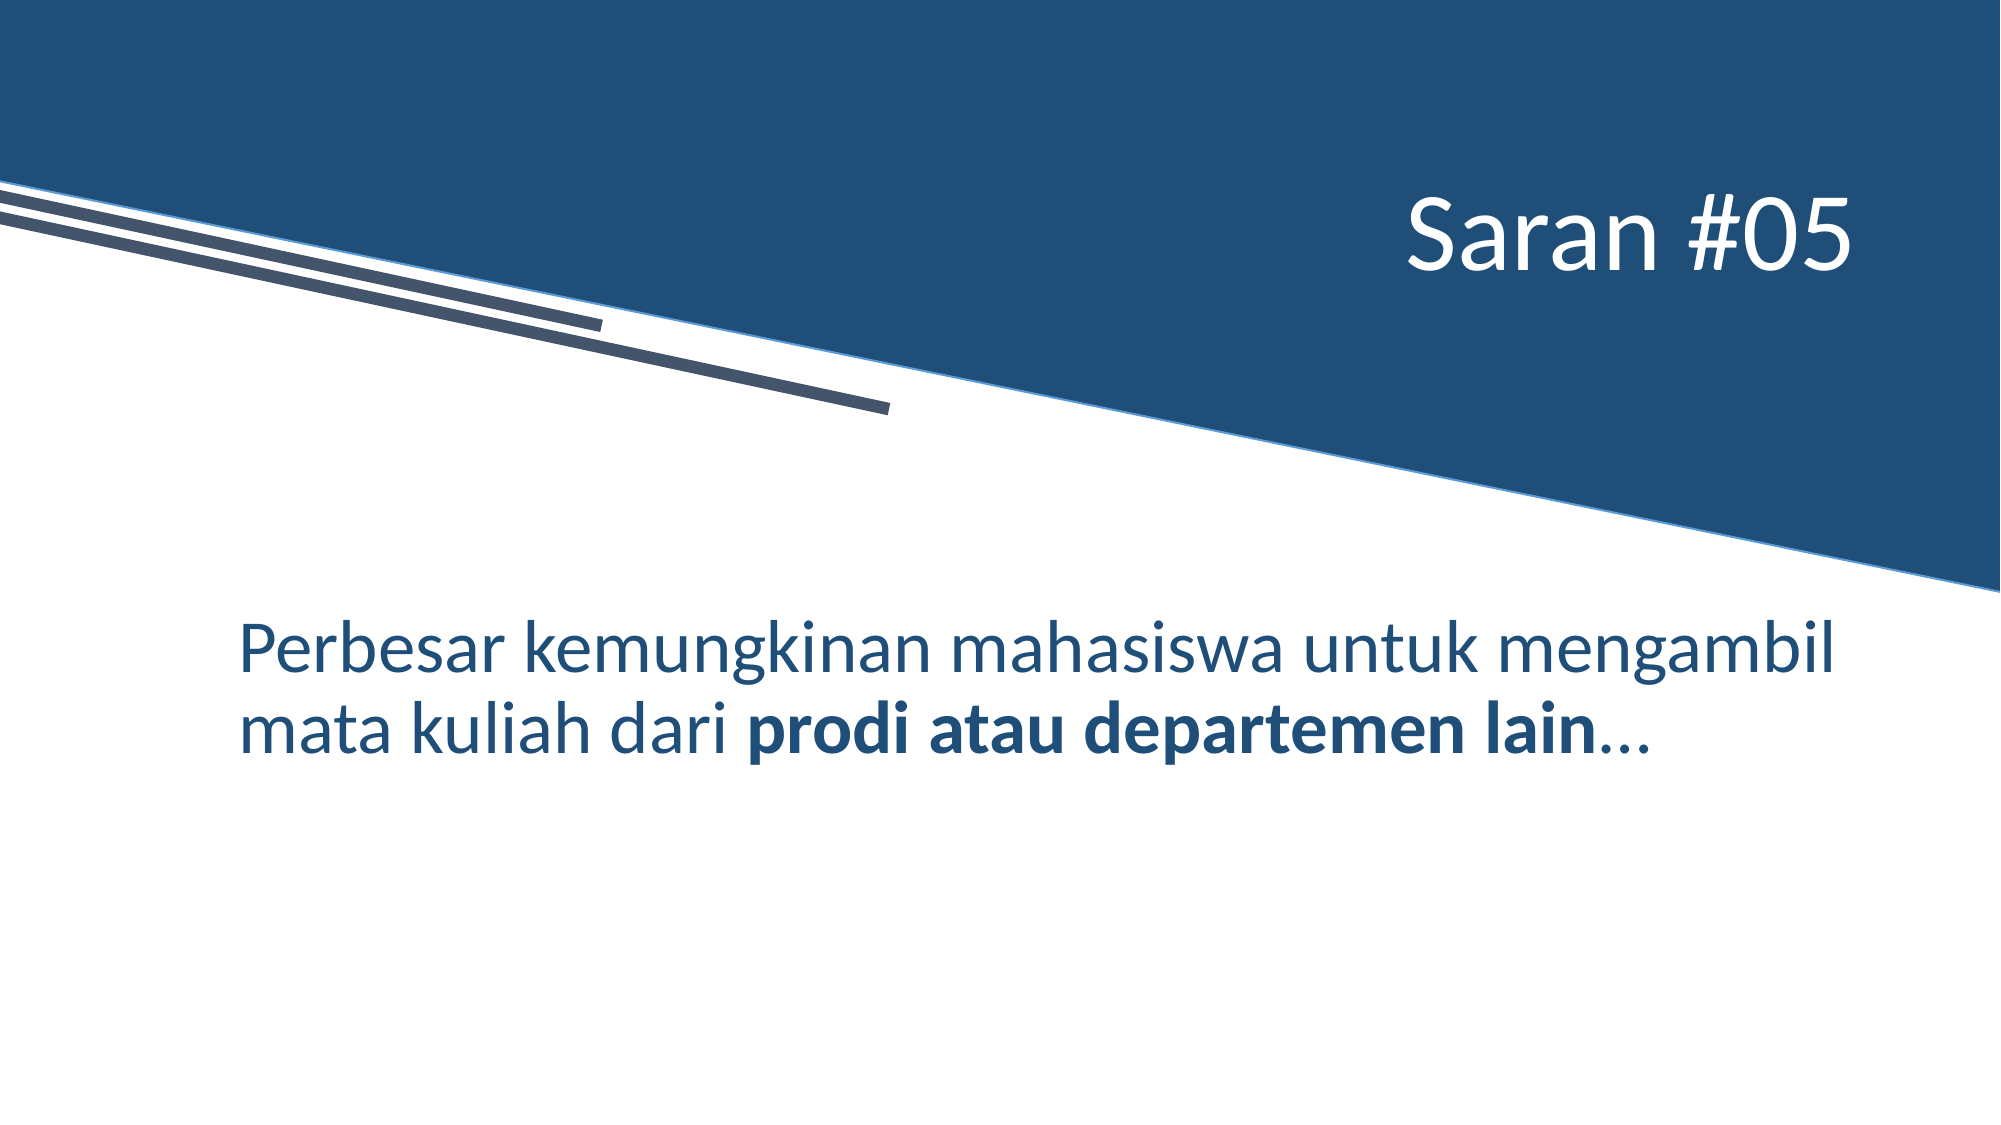

Saran #05
# Perbesar kemungkinan mahasiswa untuk mengambil mata kuliah dari prodi atau departemen lain…